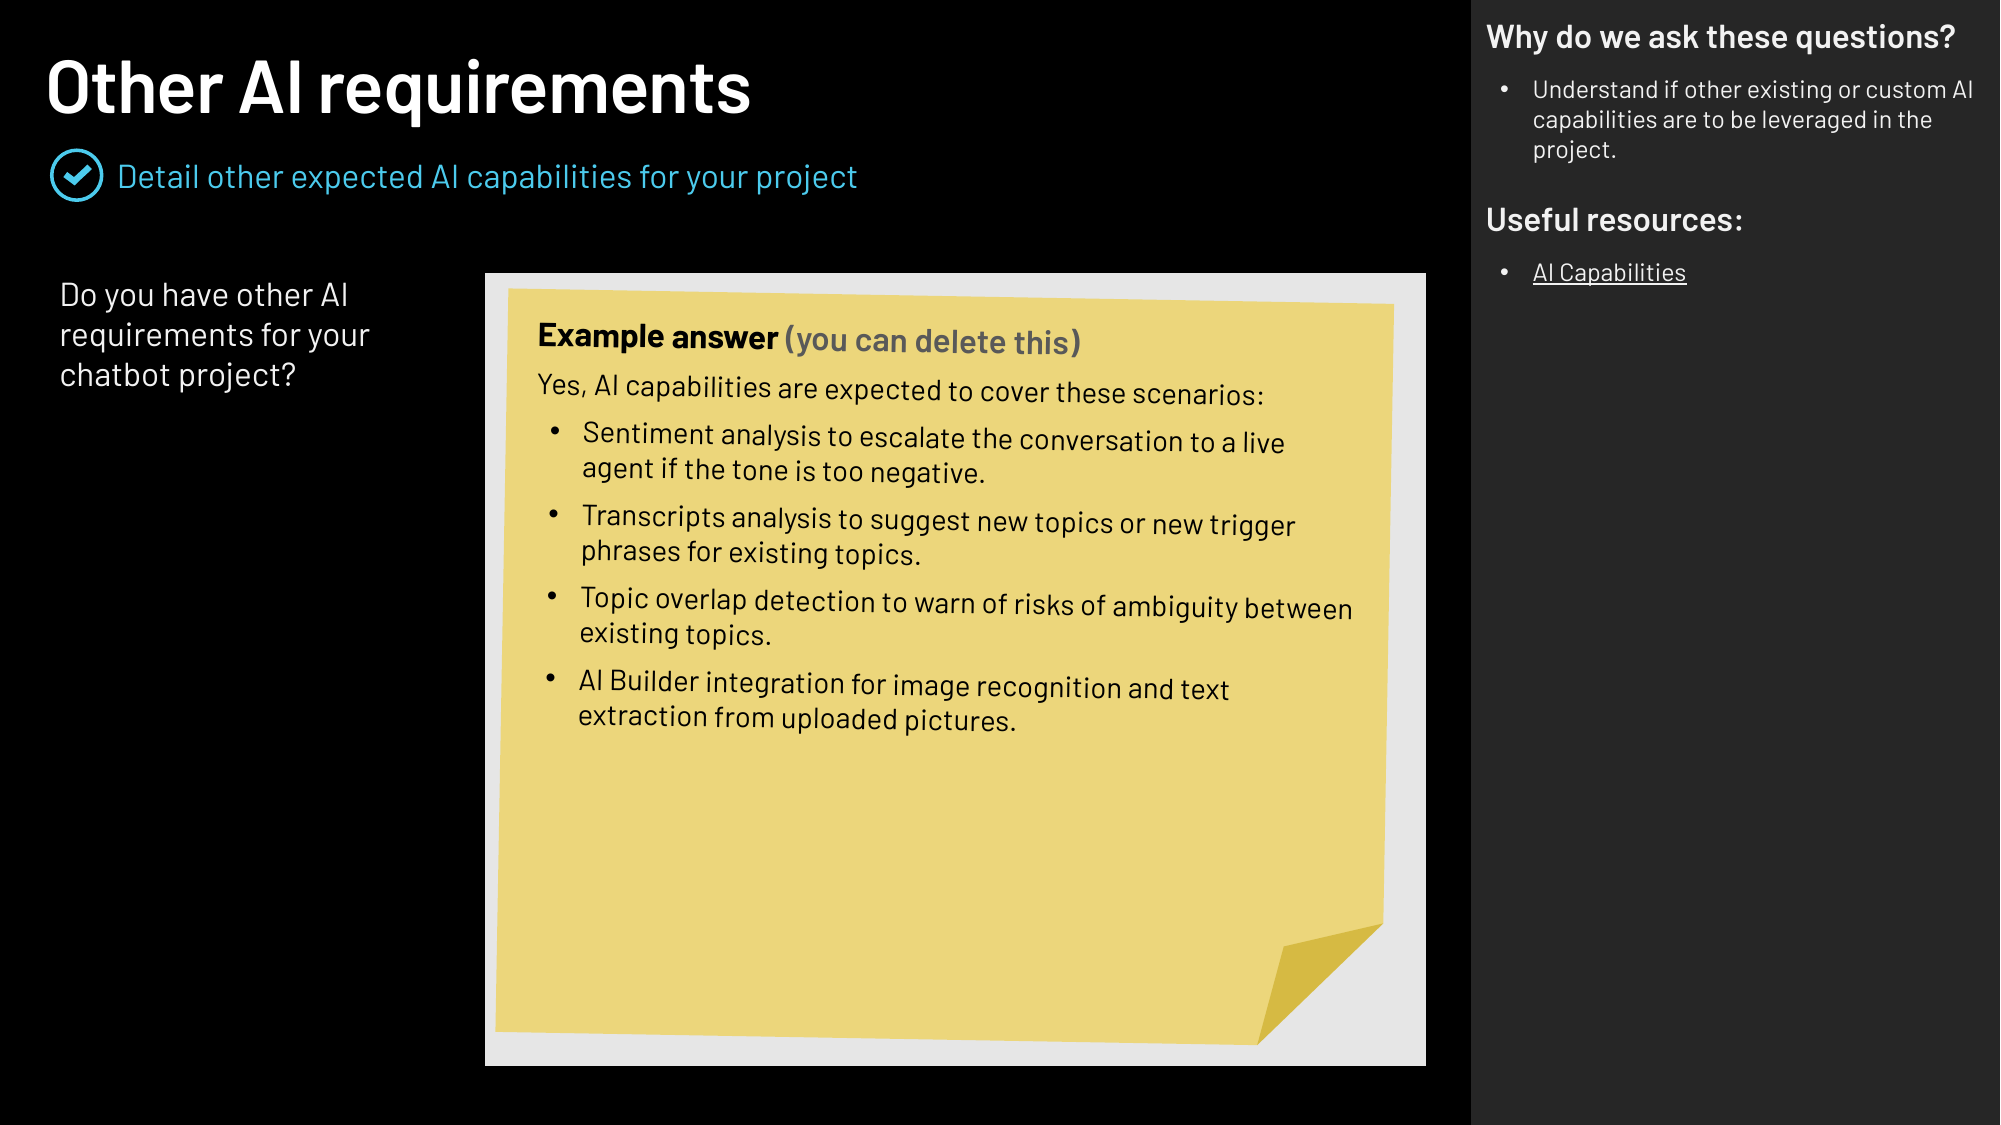

Why do we ask these questions?
Understand if other existing or custom AI capabilities are to be leveraged in the project.

Useful resources:
AI Capabilities
Other AI requirements
Detail other expected AI capabilities for your project
| Do you have other AI requirements for your chatbot project? |  |
| --- | --- |
Example answer (you can delete this)
Yes, AI capabilities are expected to cover these scenarios:
Sentiment analysis to escalate the conversation to a live agent if the tone is too negative.
Transcripts analysis to suggest new topics or new trigger phrases for existing topics.
Topic overlap detection to warn of risks of ambiguity between existing topics.
AI Builder integration for image recognition and text extraction from uploaded pictures.